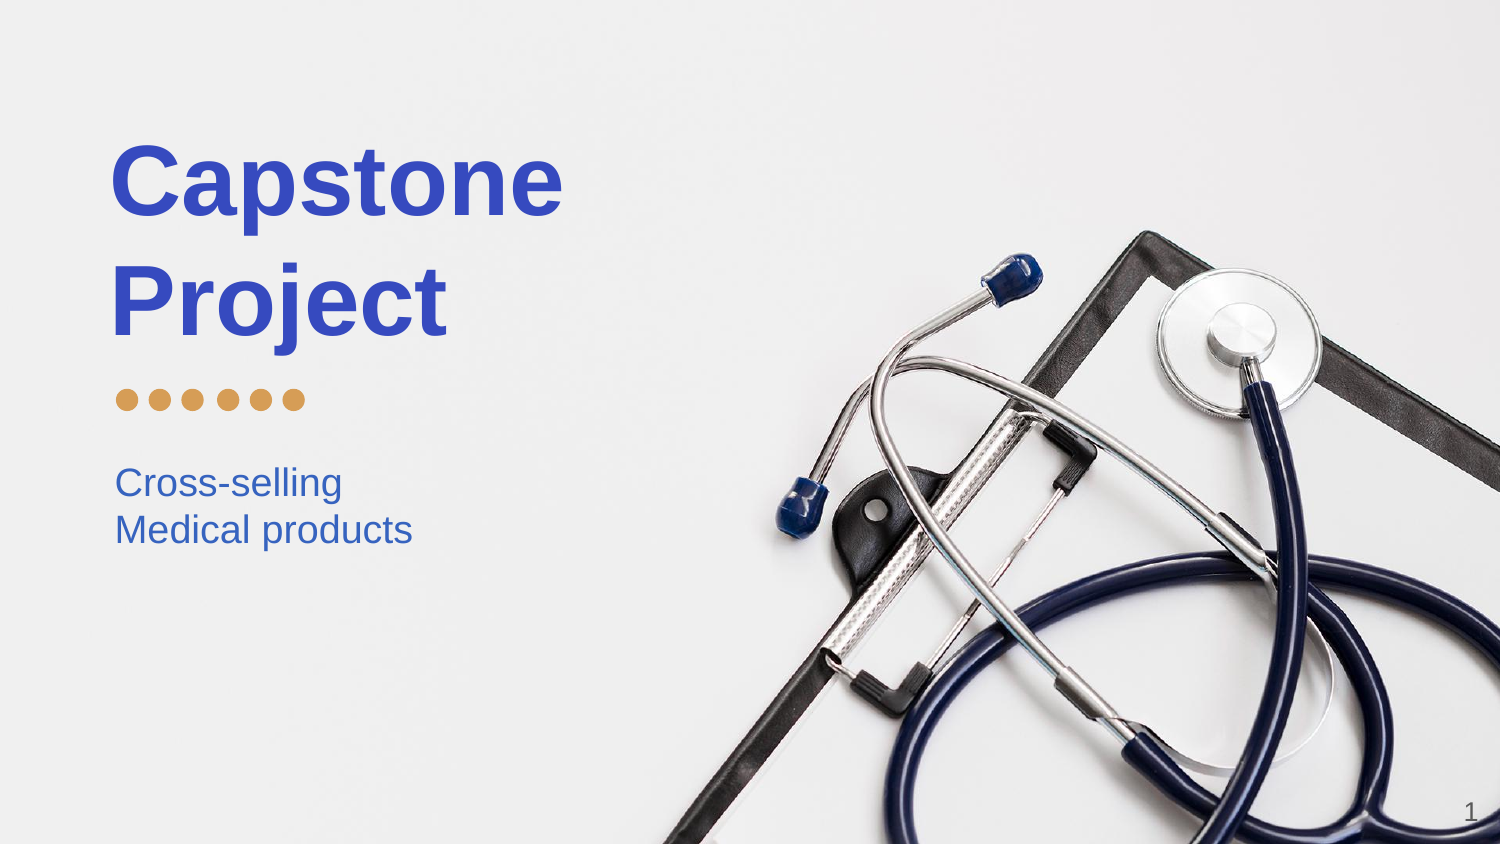

# Capstone Project

Cross-selling
Medical products
1